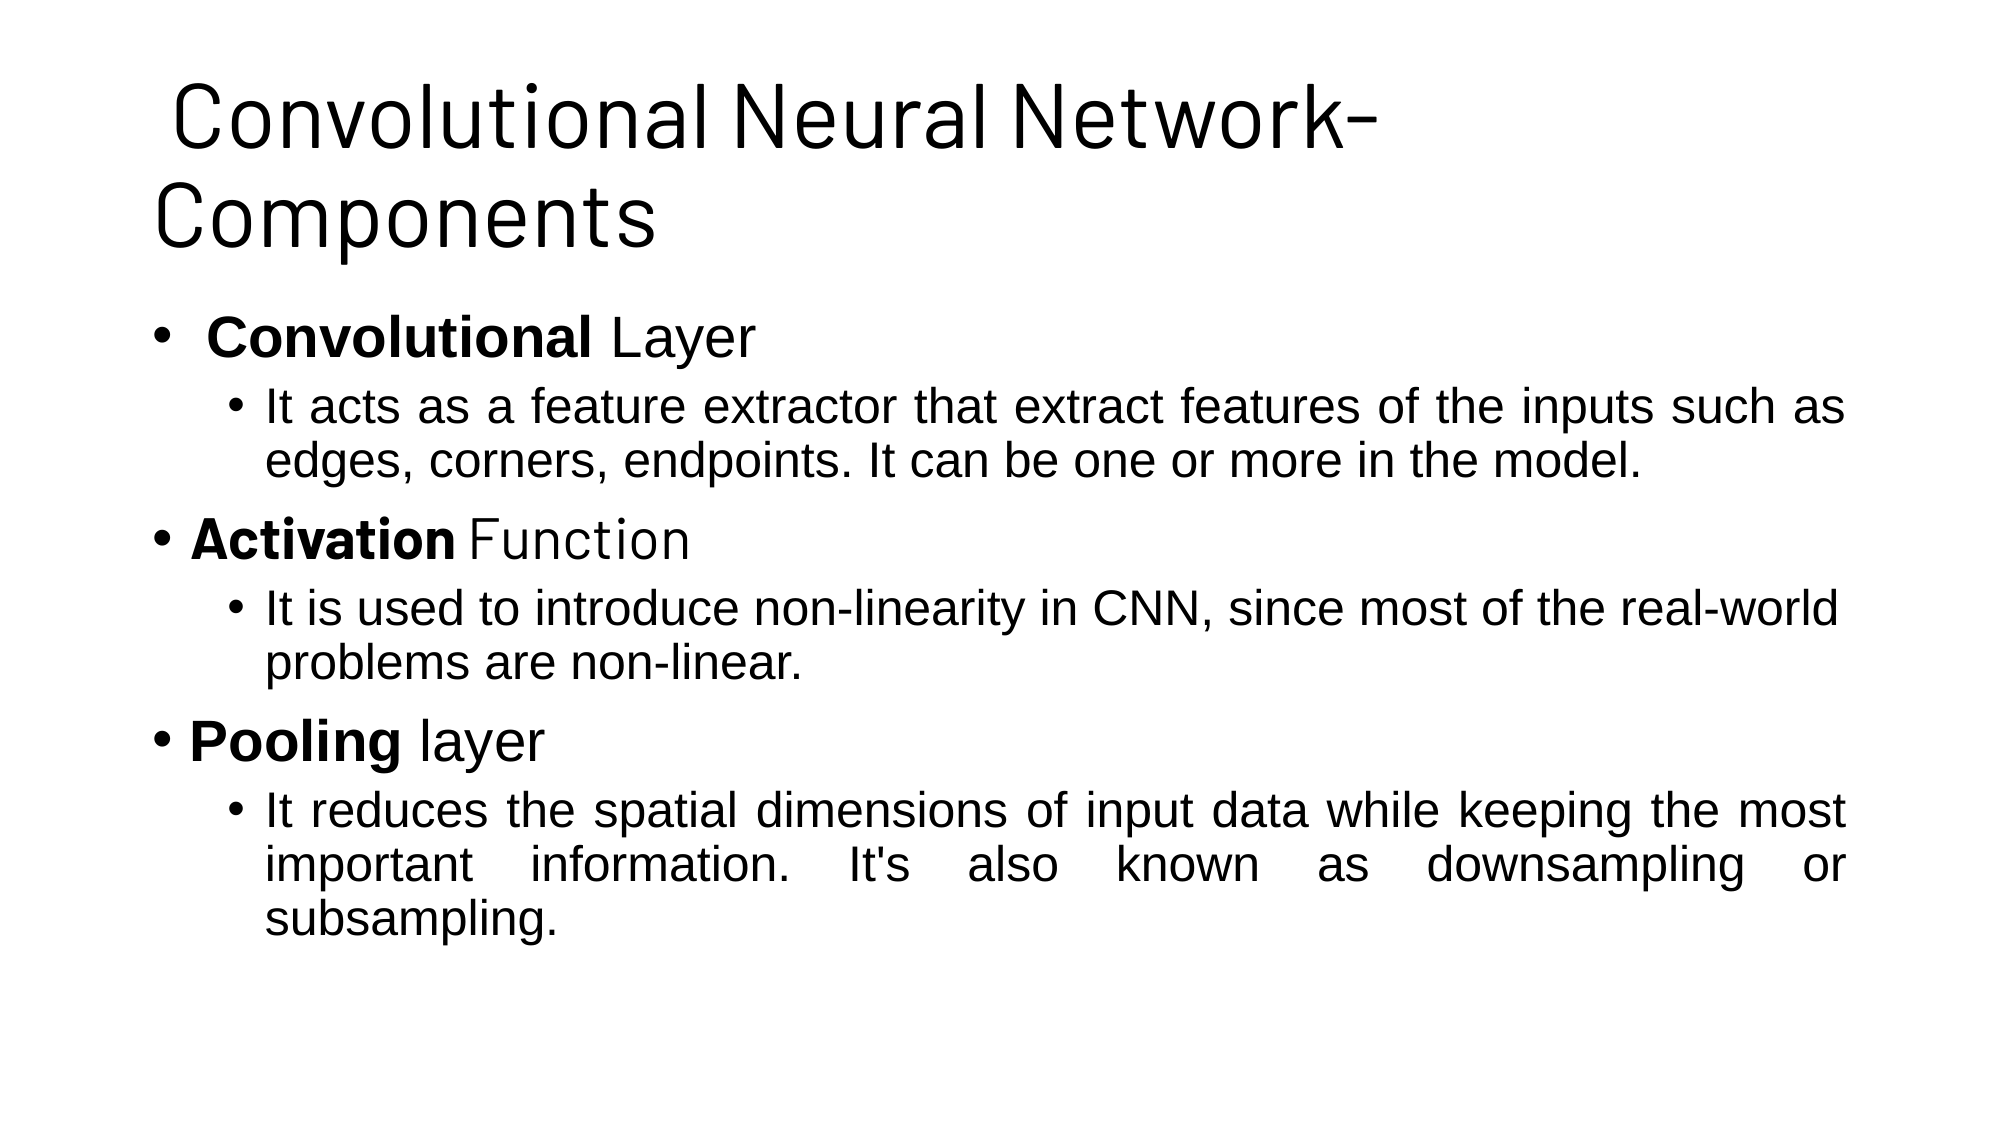

# Convolutional Neural Network-Components
 Convolutional Layer
It acts as a feature extractor that extract features of the inputs such as edges, corners, endpoints. It can be one or more in the model.
Activation Function
It is used to introduce non-linearity in CNN, since most of the real-world problems are non-linear.
Pooling layer
It reduces the spatial dimensions of input data while keeping the most important information. It's also known as downsampling or subsampling.